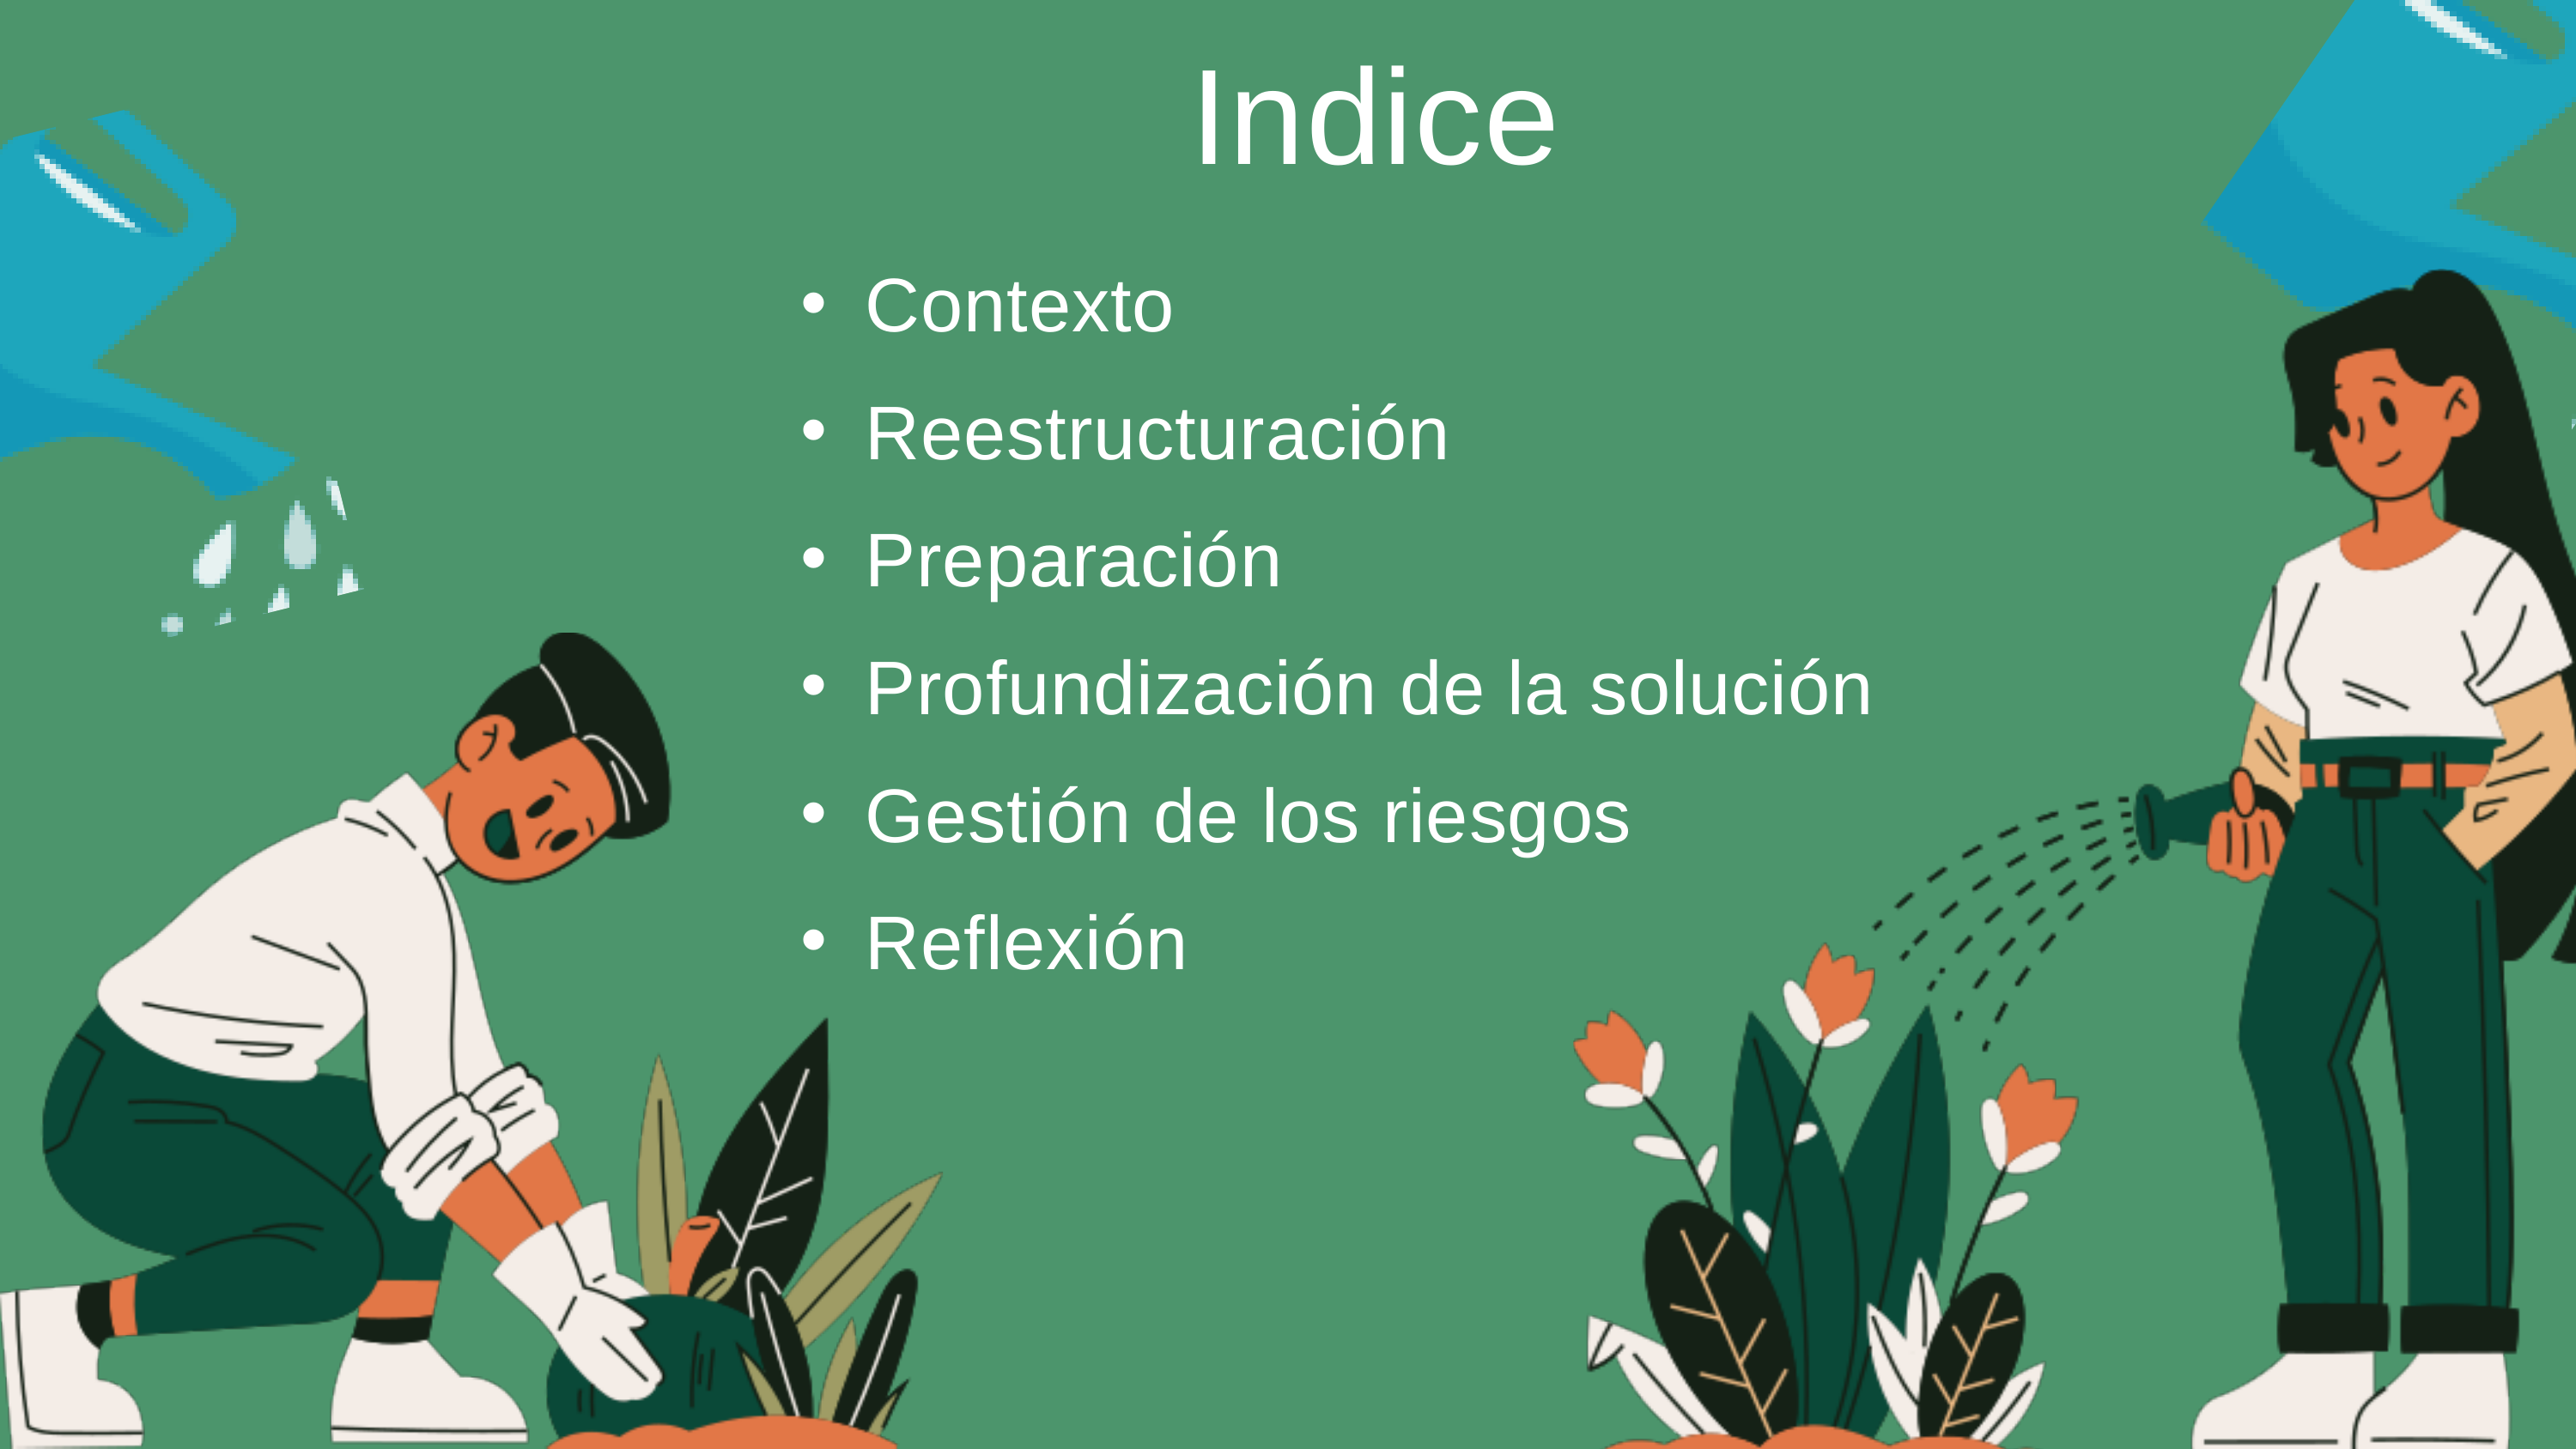

Indice

Contexto
Reestructuración
Preparación
Profundización de la solución
Gestión de los riesgos
Reflexión